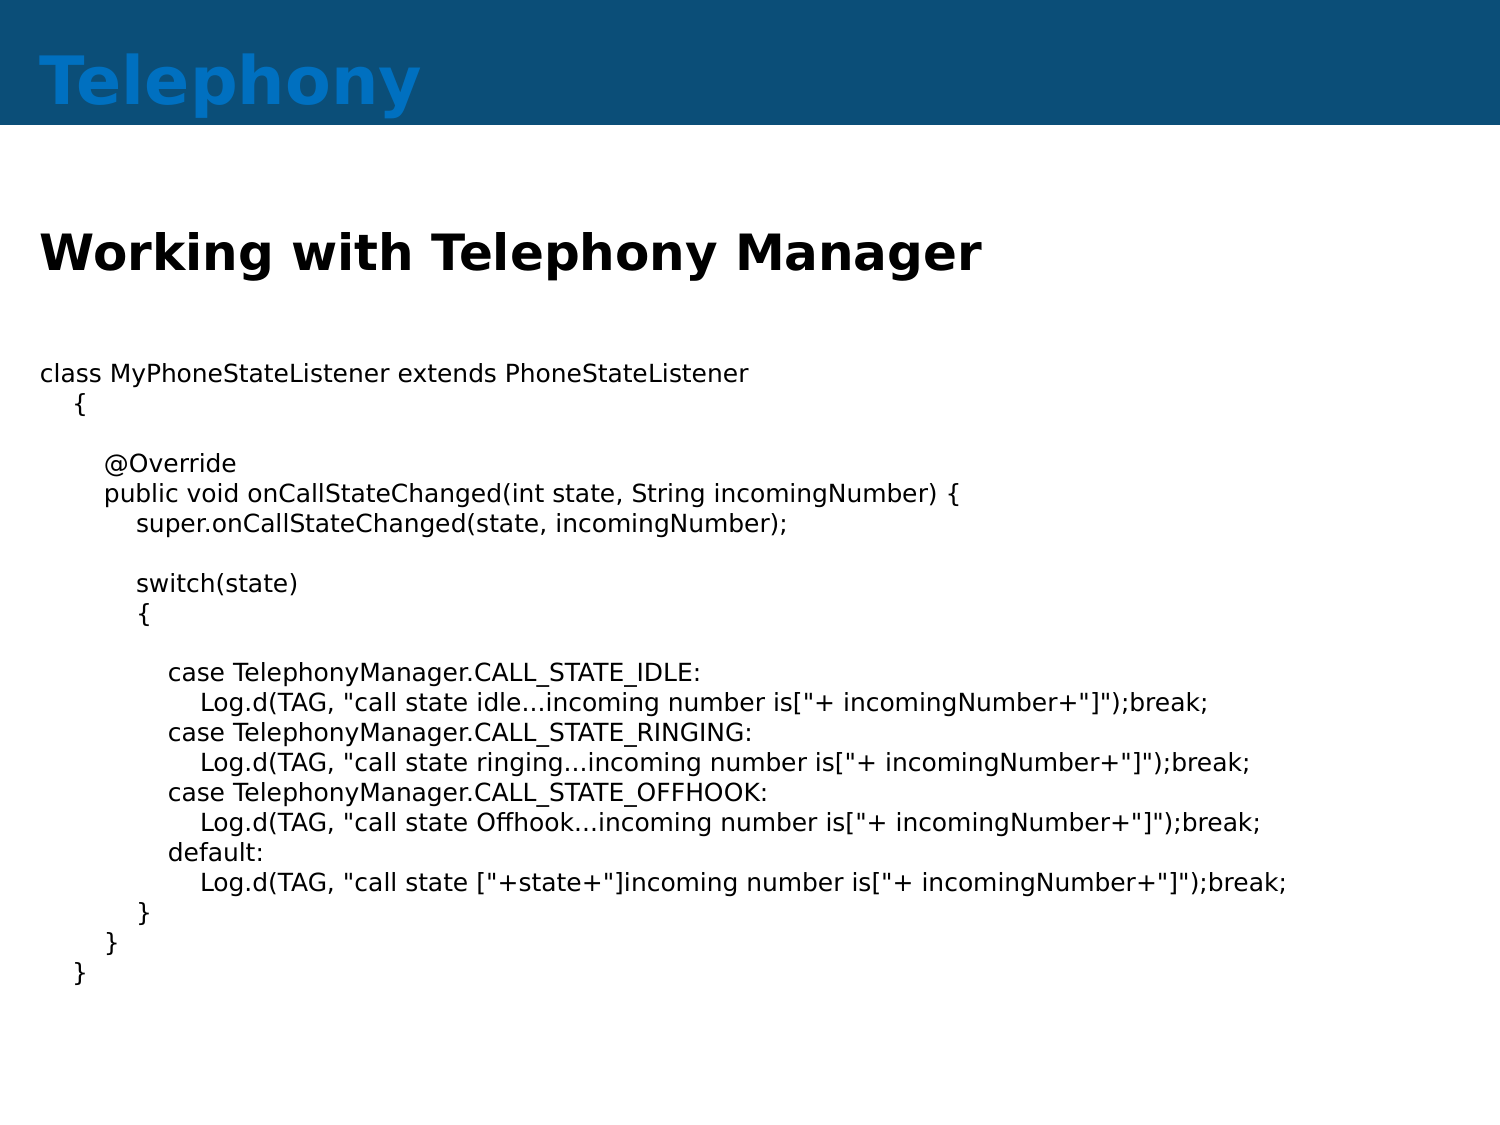

# Telephony
Working with Telephony Manager
class MyPhoneStateListener extends PhoneStateListener
    {

        @Override
        public void onCallStateChanged(int state, String incomingNumber) {
            super.onCallStateChanged(state, incomingNumber);

            switch(state)
            {

                case TelephonyManager.CALL_STATE_IDLE:
                    Log.d(TAG, "call state idle...incoming number is["+ incomingNumber+"]");break;
                case TelephonyManager.CALL_STATE_RINGING:
                    Log.d(TAG, "call state ringing...incoming number is["+ incomingNumber+"]");break;
                case TelephonyManager.CALL_STATE_OFFHOOK:
                    Log.d(TAG, "call state Offhook...incoming number is["+ incomingNumber+"]");break;
                default:
                    Log.d(TAG, "call state ["+state+"]incoming number is["+ incomingNumber+"]");break;
            }
        }
    }